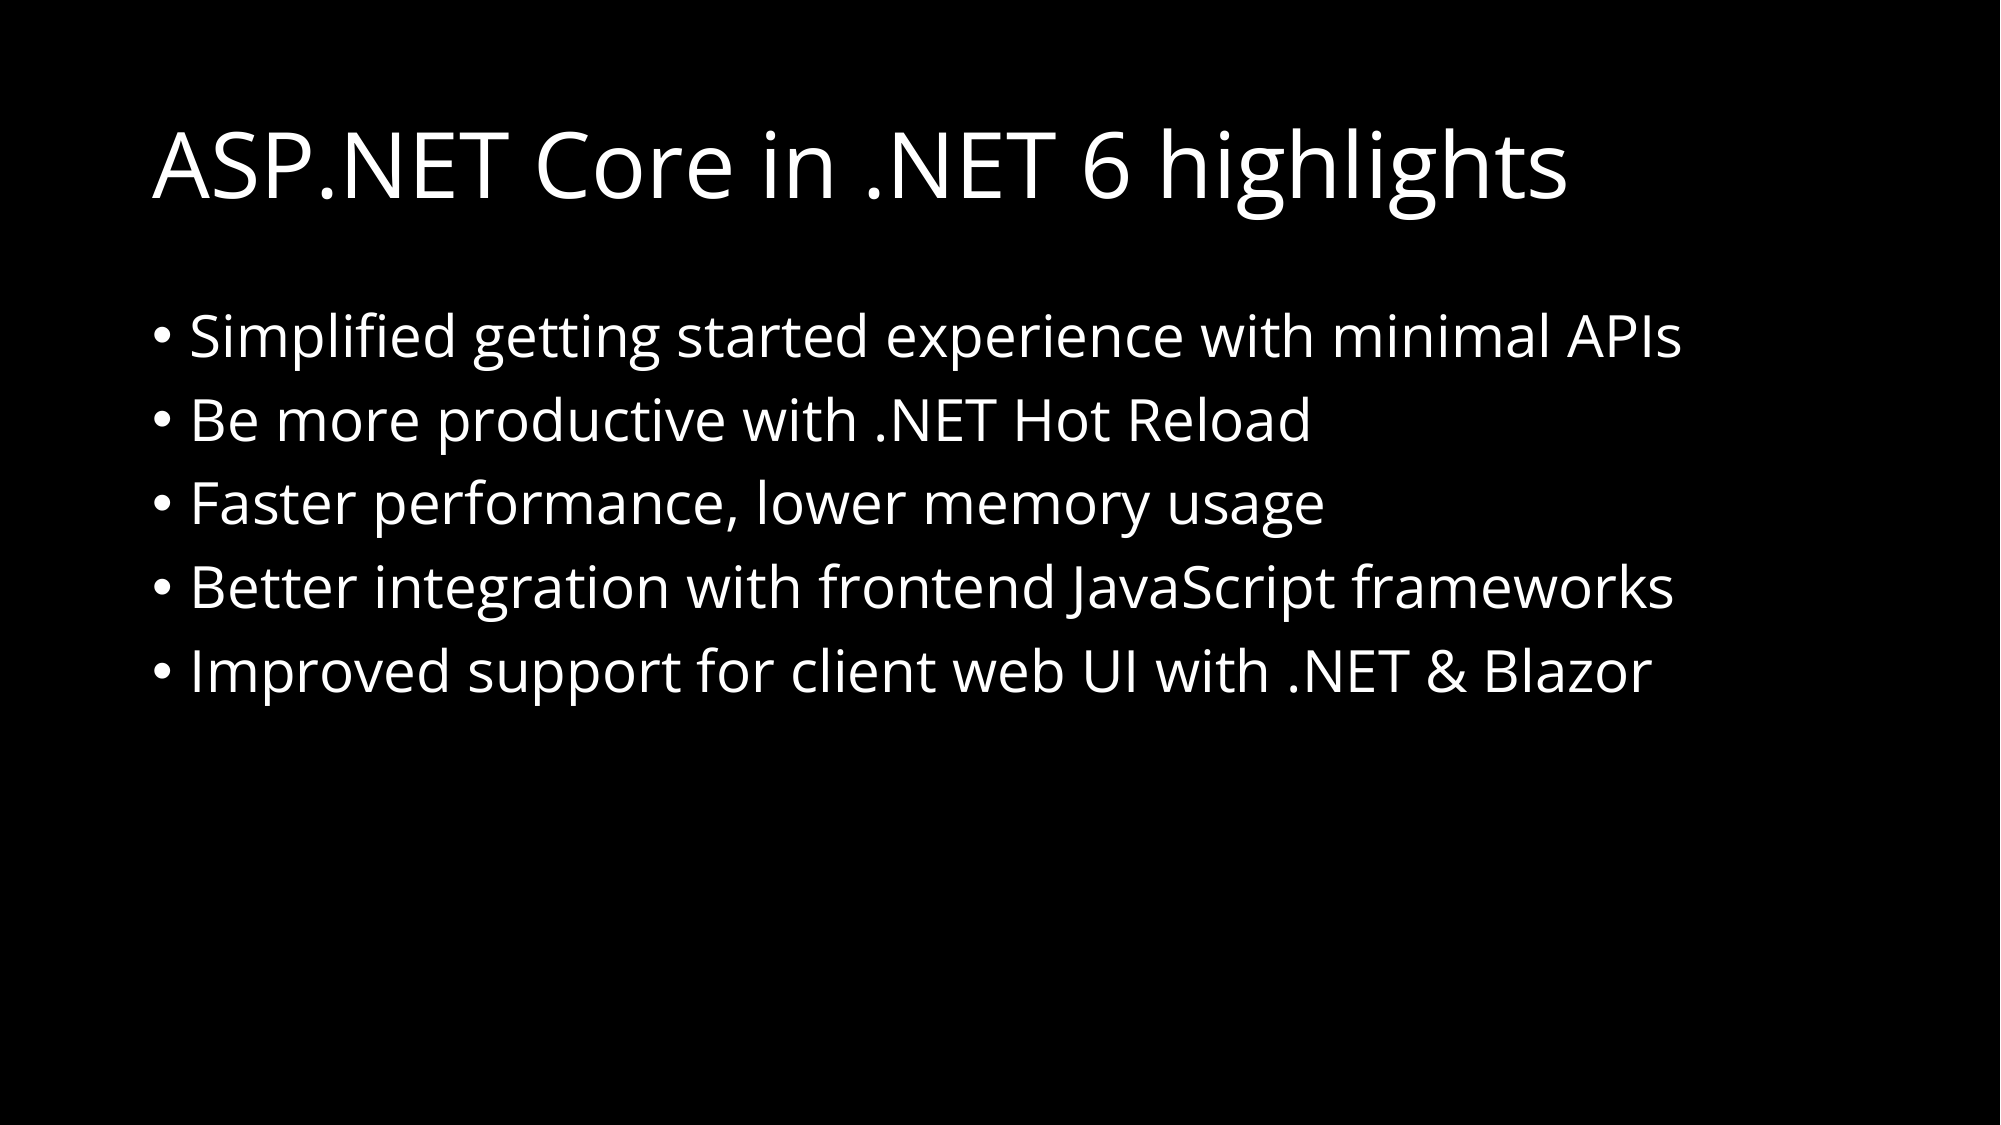

# ASP.NET Core in .NET 6 highlights
Simplified getting started experience with minimal APIs
Be more productive with .NET Hot Reload
Faster performance, lower memory usage
Better integration with frontend JavaScript frameworks
Improved support for client web UI with .NET & Blazor